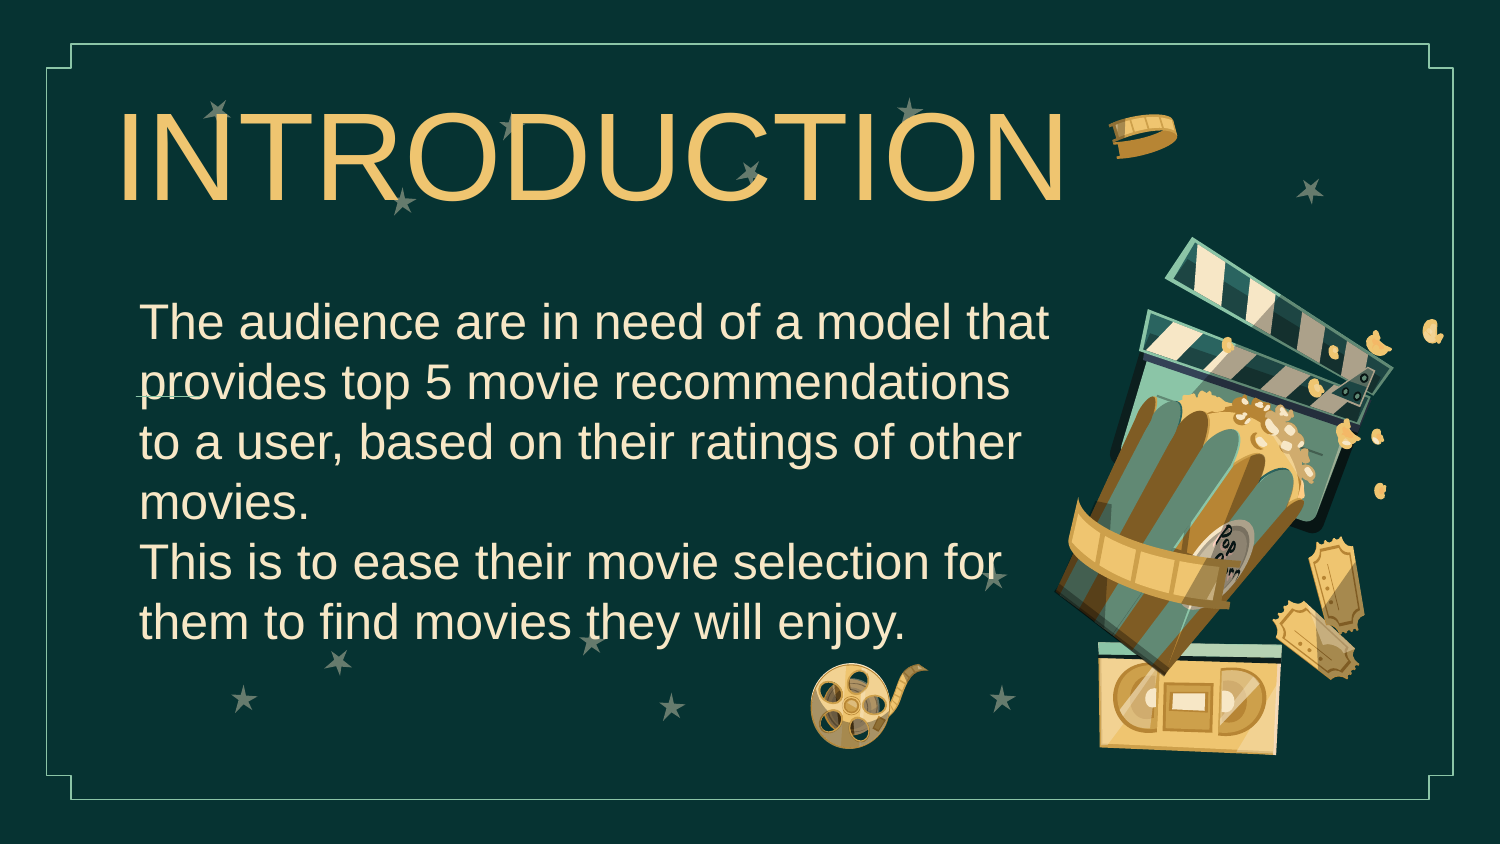

# INTRODUCTION

The audience are in need of a model that provides top 5 movie recommendations to a user, based on their ratings of other movies.
This is to ease their movie selection for them to find movies they will enjoy.